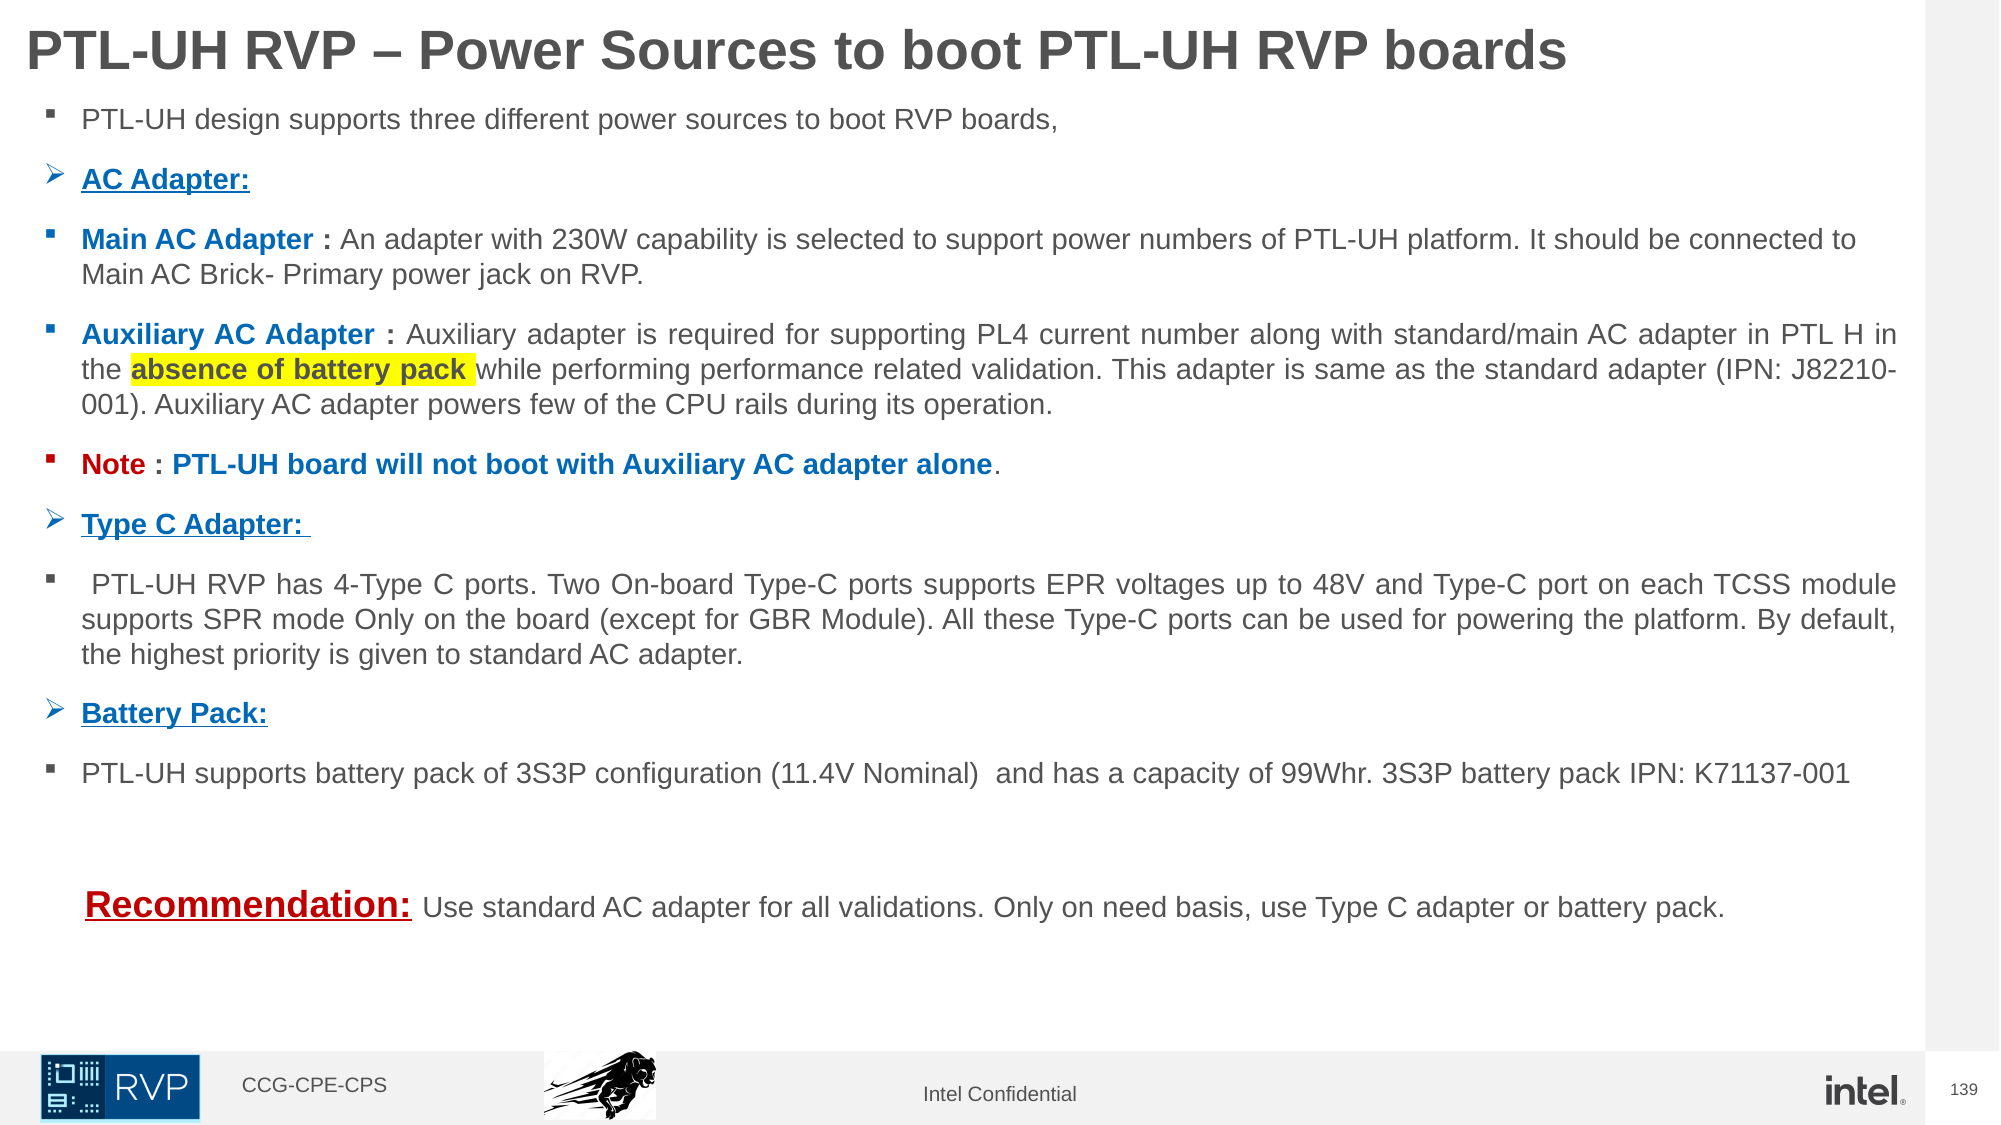

# PTL-UH RVP – Power Sources to boot PTL-UH RVP boards
PTL-UH design supports three different power sources to boot RVP boards,
AC Adapter:
Main AC Adapter : An adapter with 230W capability is selected to support power numbers of PTL-UH platform. It should be connected to Main AC Brick- Primary power jack on RVP.
Auxiliary AC Adapter : Auxiliary adapter is required for supporting PL4 current number along with standard/main AC adapter in PTL H in the absence of battery pack while performing performance related validation. This adapter is same as the standard adapter (IPN: J82210-001). Auxiliary AC adapter powers few of the CPU rails during its operation.
Note : PTL-UH board will not boot with Auxiliary AC adapter alone.
Type C Adapter:
 PTL-UH RVP has 4-Type C ports. Two On-board Type-C ports supports EPR voltages up to 48V and Type-C port on each TCSS module supports SPR mode Only on the board (except for GBR Module). All these Type-C ports can be used for powering the platform. By default, the highest priority is given to standard AC adapter.
Battery Pack:
PTL-UH supports battery pack of 3S3P configuration (11.4V Nominal)  and has a capacity of 99Whr. 3S3P battery pack IPN: K71137-001
Recommendation: Use standard AC adapter for all validations. Only on need basis, use Type C adapter or battery pack.